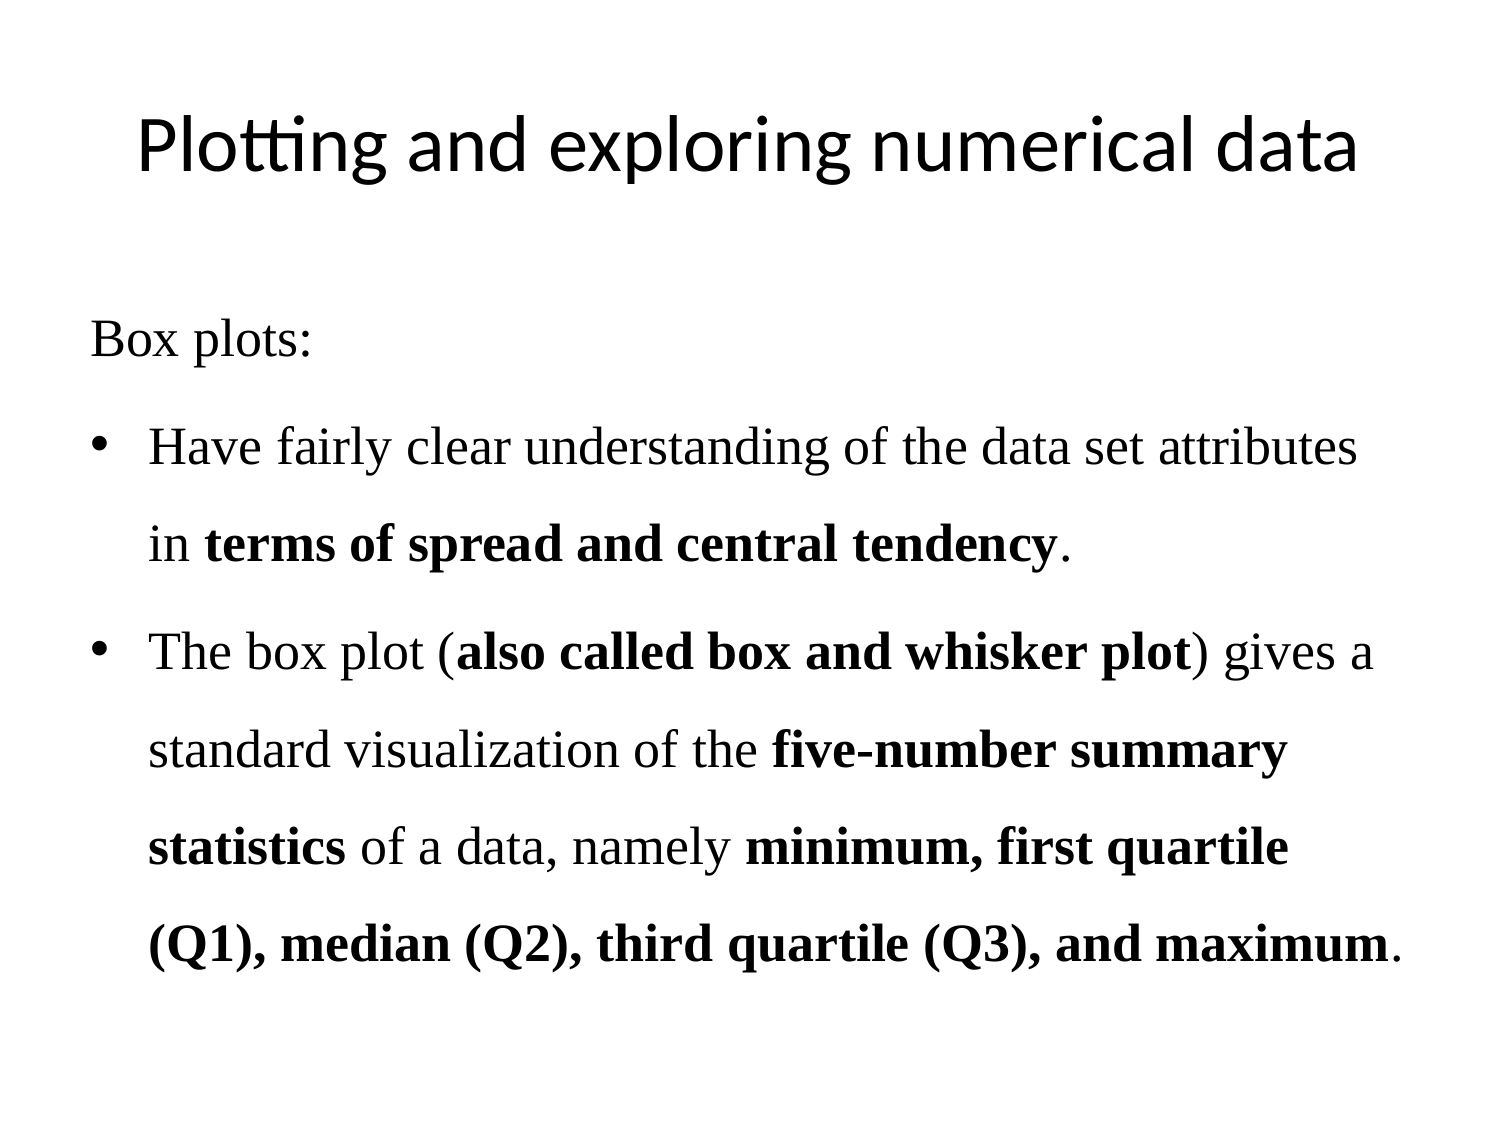

# Plotting and exploring numerical data
Box plots:
Have fairly clear understanding of the data set attributes in terms of spread and central tendency.
The box plot (also called box and whisker plot) gives a standard visualization of the five-number summary statistics of a data, namely minimum, first quartile (Q1), median (Q2), third quartile (Q3), and maximum.